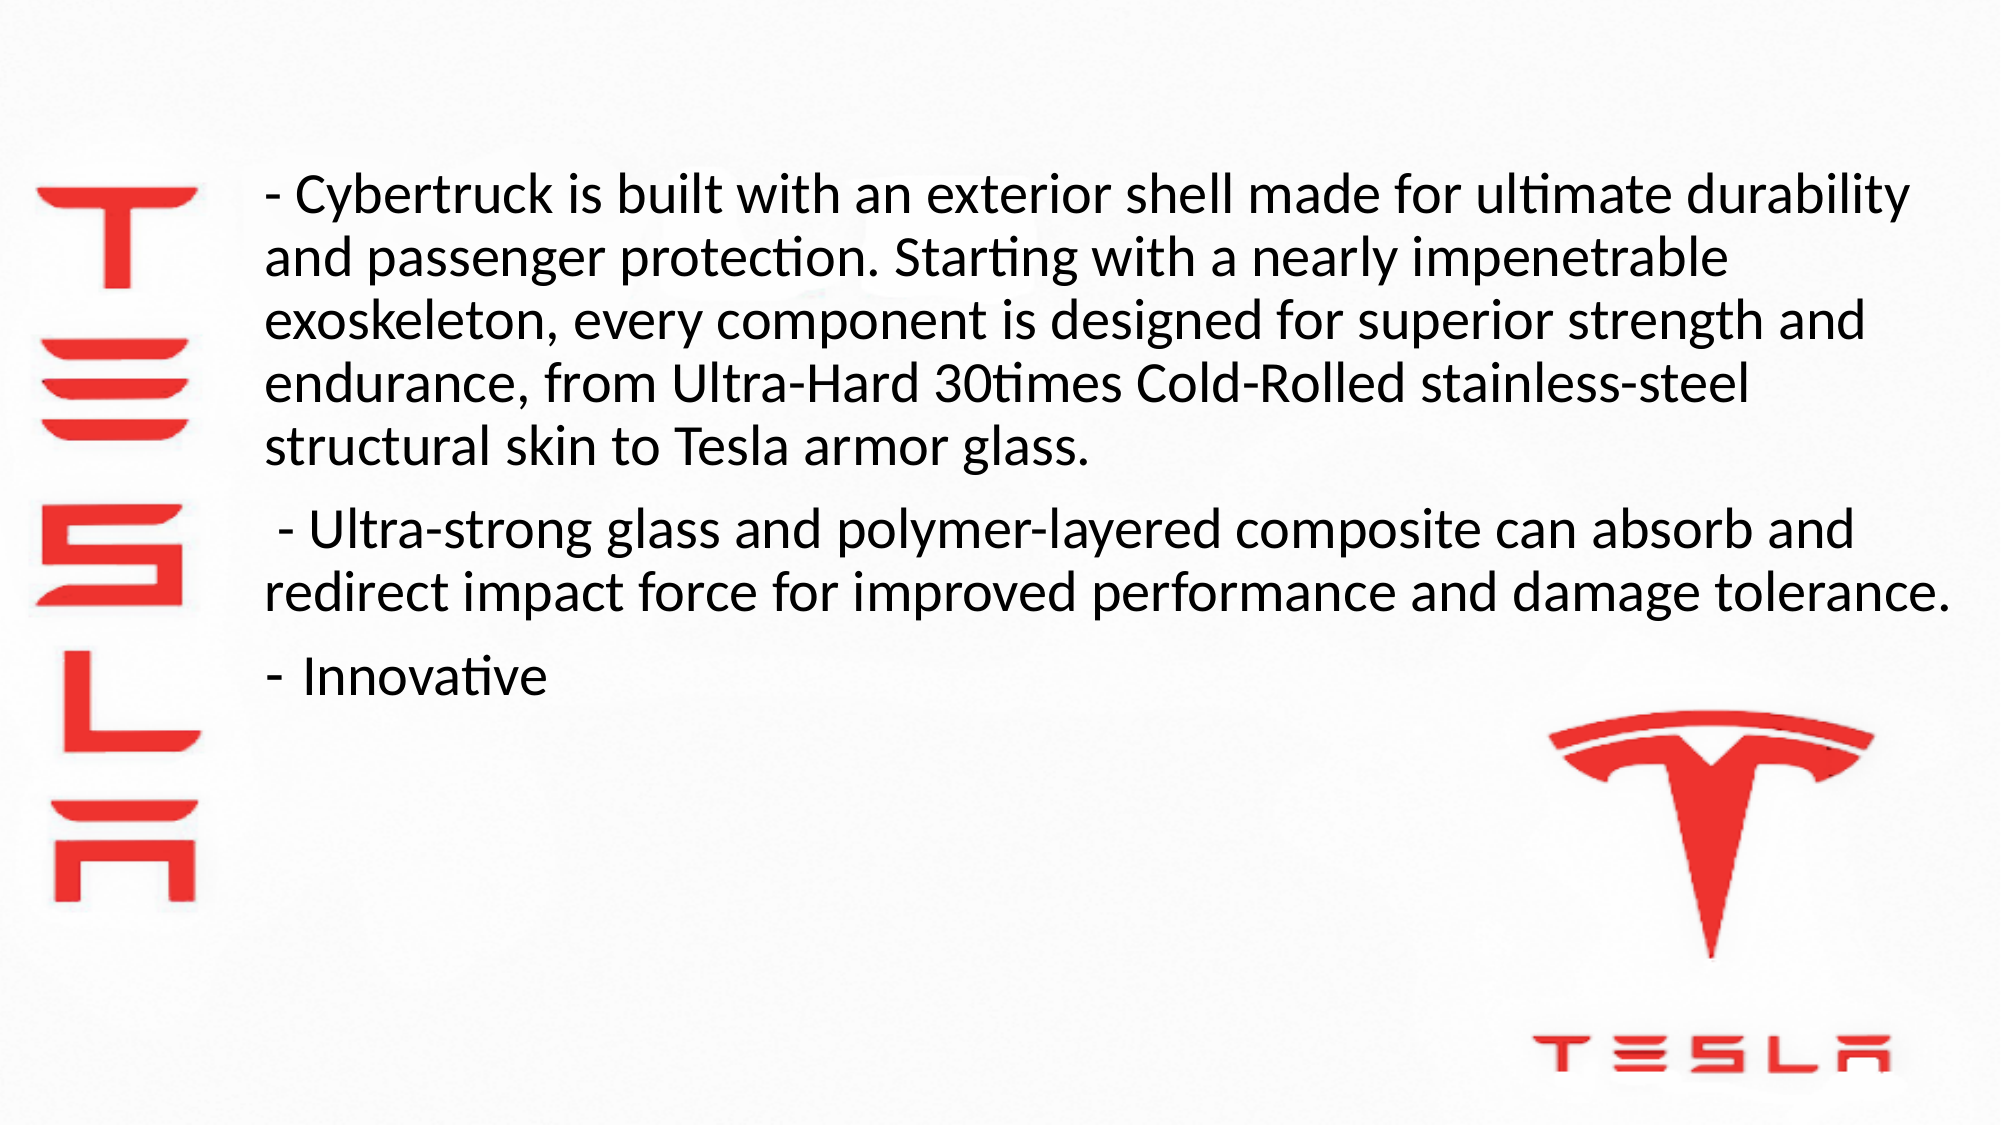

- Cybertruck is built with an exterior shell made for ultimate durability and passenger protection. Starting with a nearly impenetrable exoskeleton, every component is designed for superior strength and endurance, from Ultra-Hard 30times Cold-Rolled stainless-steel structural skin to Tesla armor glass.
 - Ultra-strong glass and polymer-layered composite can absorb and redirect impact force for improved performance and damage tolerance.
Innovative